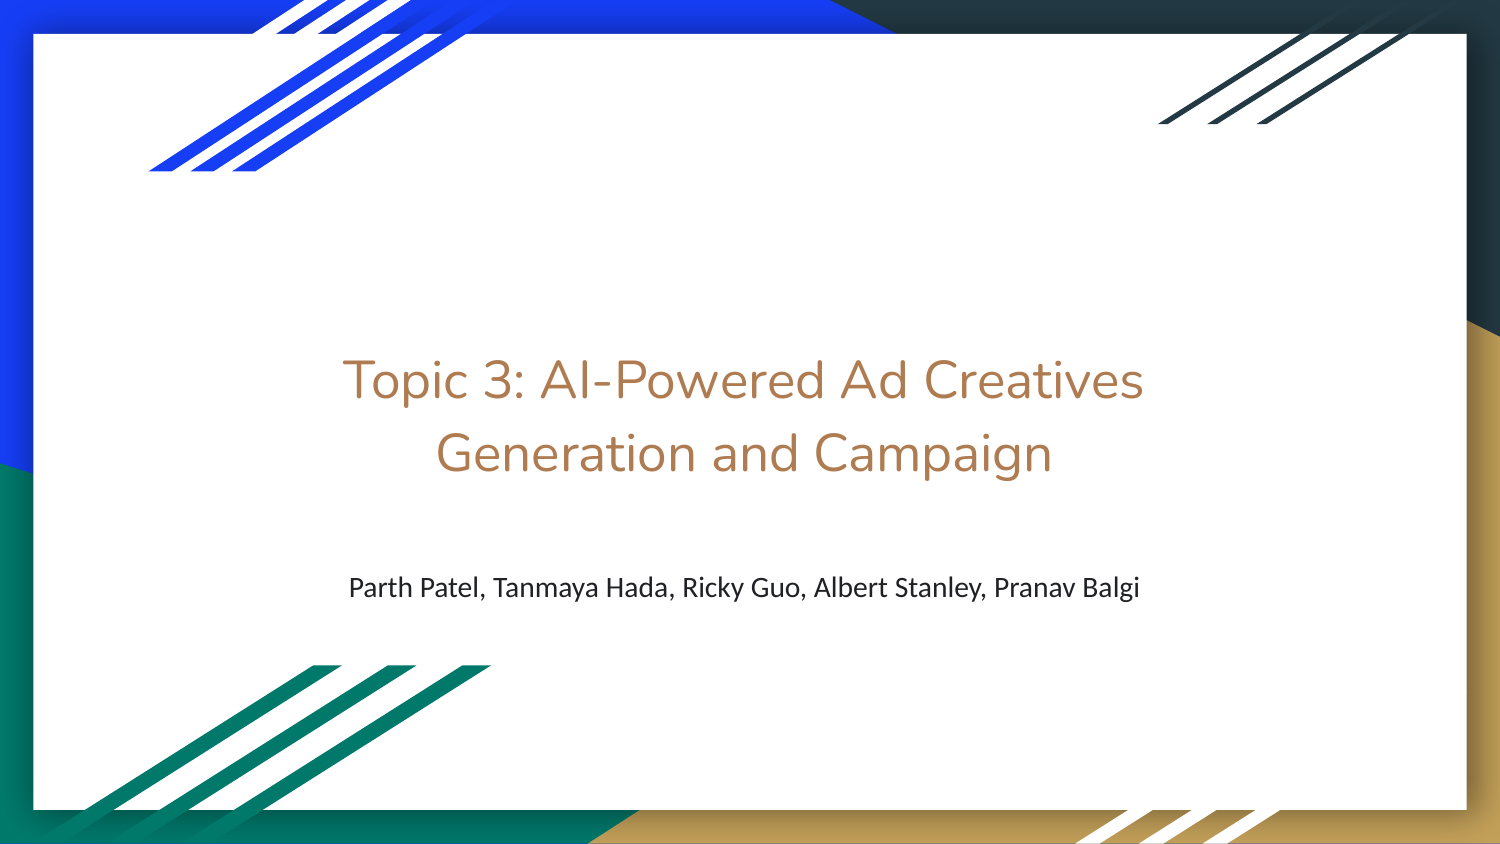

# Topic 3: AI-Powered Ad Creatives Generation and Campaign
Parth Patel, Tanmaya Hada, Ricky Guo, Albert Stanley, Pranav Balgi